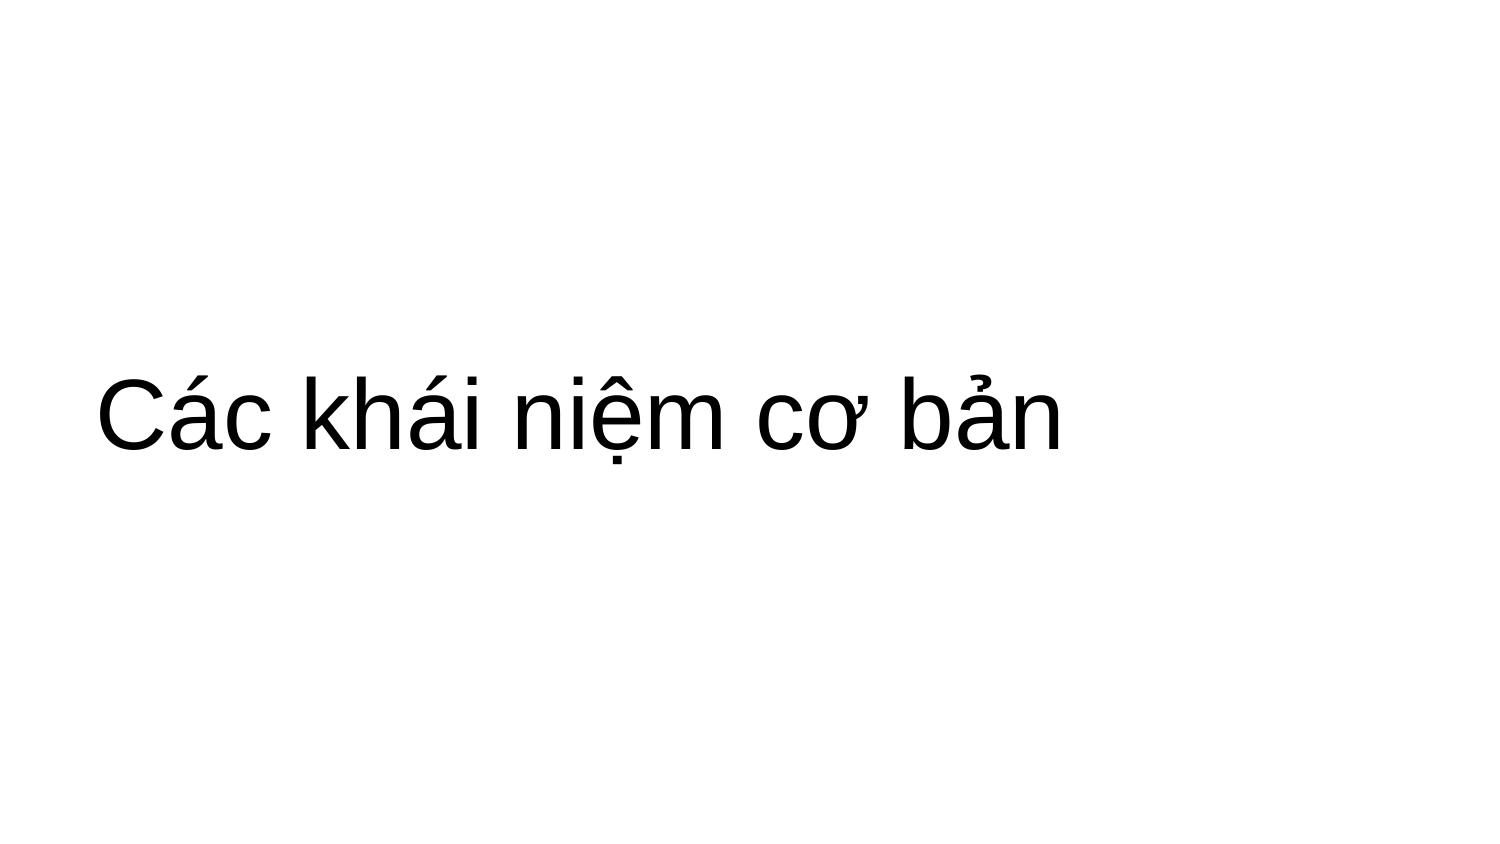

# Các khái niệm cơ bản
5